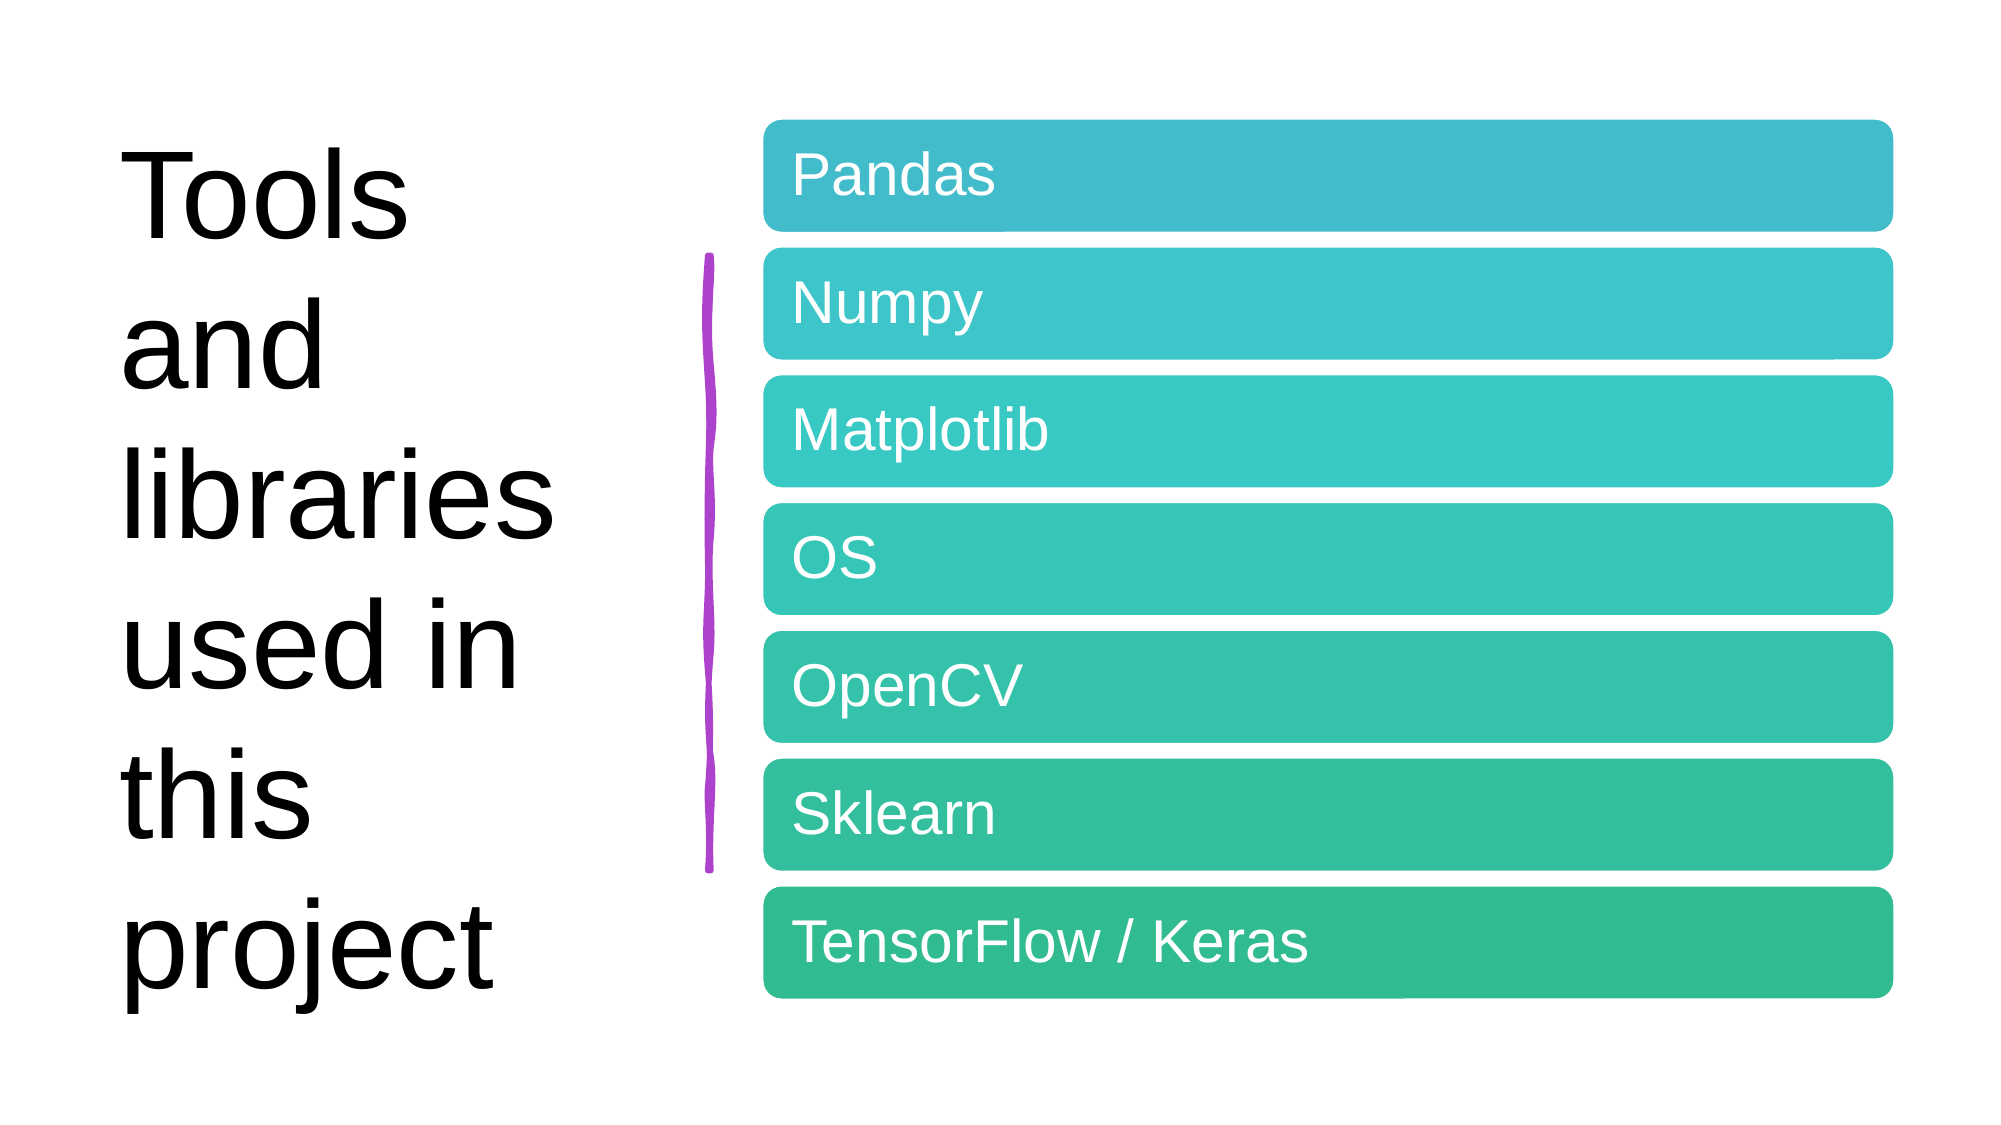

Pandas
Numpy
Matplotlib
OS
OpenCV
Sklearn
TensorFlow / Keras
# Tools and libraries used in this project